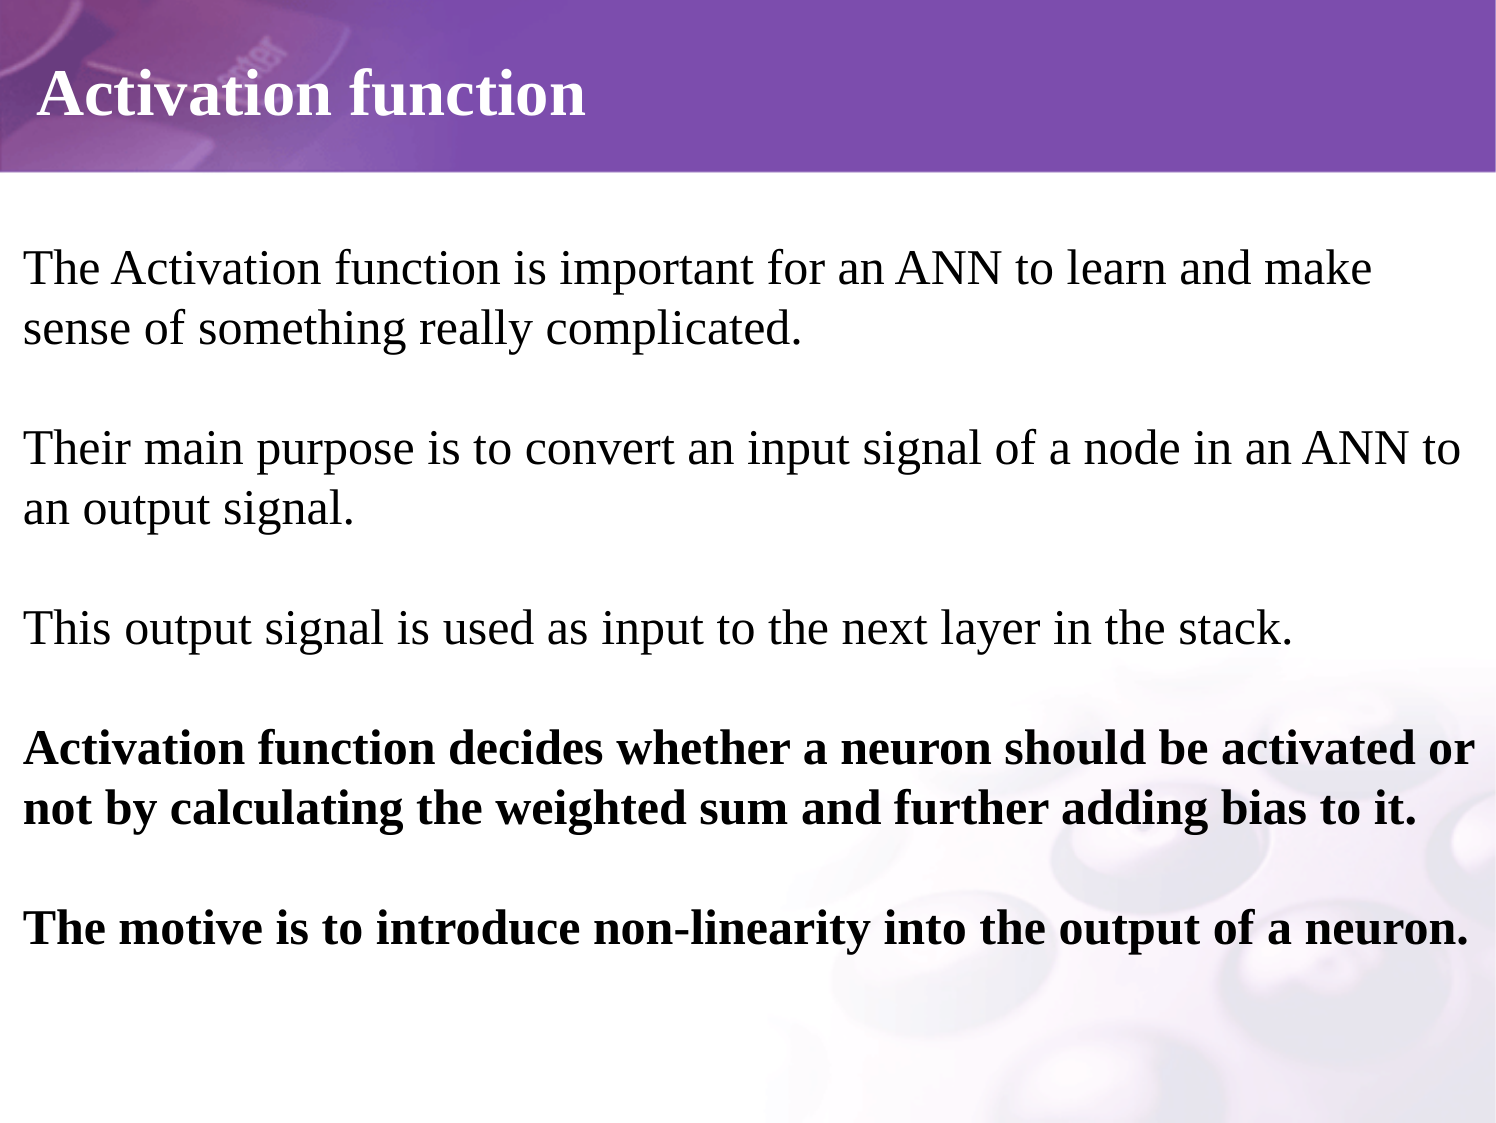

# Activation function
The Activation function is important for an ANN to learn and make sense of something really complicated.

Their main purpose is to convert an input signal of a node in an ANN to an output signal.

This output signal is used as input to the next layer in the stack.

Activation function decides whether a neuron should be activated or not by calculating the weighted sum and further adding bias to it.

The motive is to introduce non-linearity into the output of a neuron.